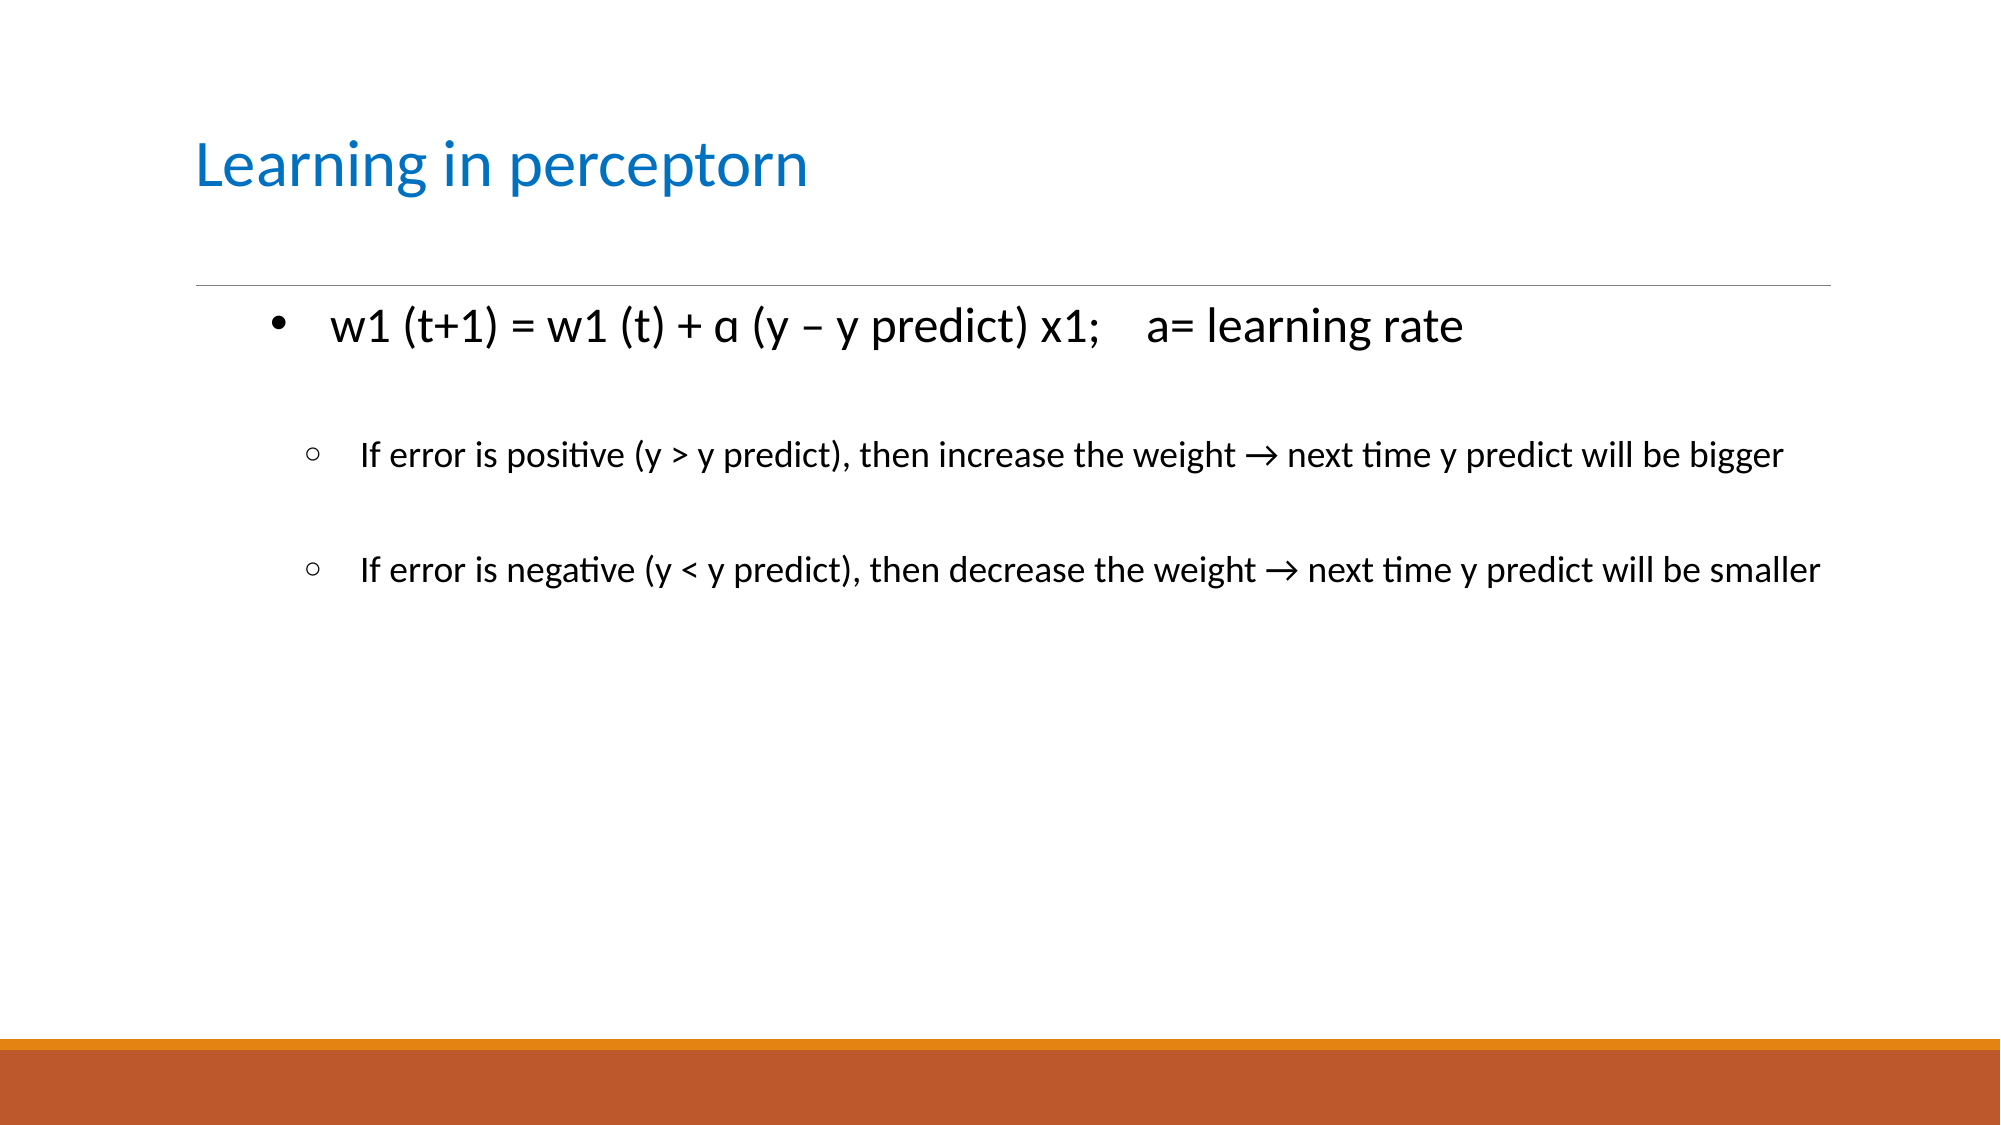

# Learning in perceptorn
w1 (t+1) = w1 (t) + ɑ (y – y predict) x1;    a= learning rate

If error is positive (y > y predict), then increase the weight → next time y predict will be bigger

If error is negative (y < y predict), then decrease the weight → next time y predict will be smaller